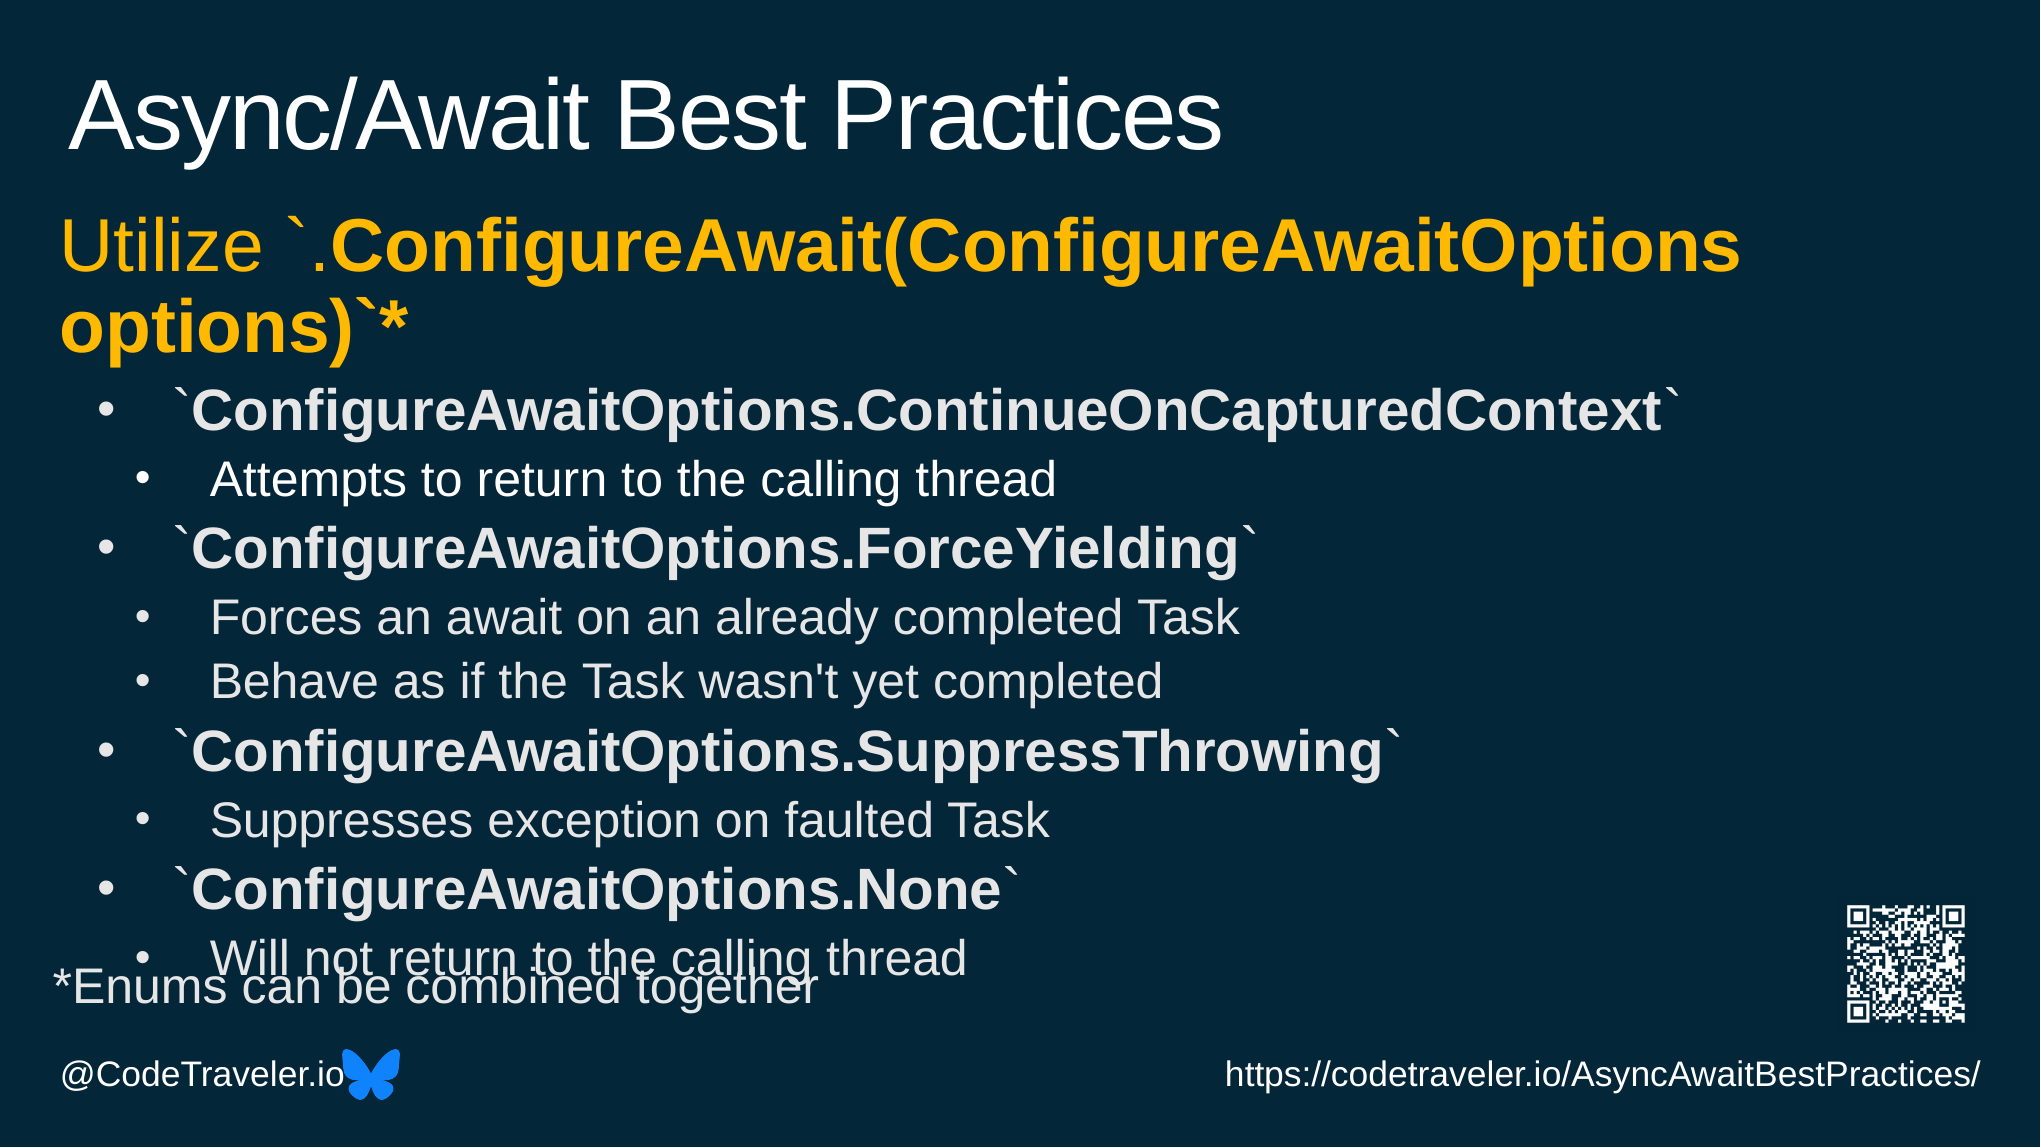

# Async/Await Best Practices
Utilize `.ConfigureAwait(ConfigureAwaitOptions options)`*
`ConfigureAwaitOptions.ContinueOnCapturedContext`
Attempts to return to the calling thread
`ConfigureAwaitOptions.ForceYielding`
Forces an await on an already completed Task
Behave as if the Task wasn't yet completed
`ConfigureAwaitOptions.SuppressThrowing`
Suppresses exception on faulted Task
`ConfigureAwaitOptions.None`
Will not return to the calling thread

*Enums can be combined together